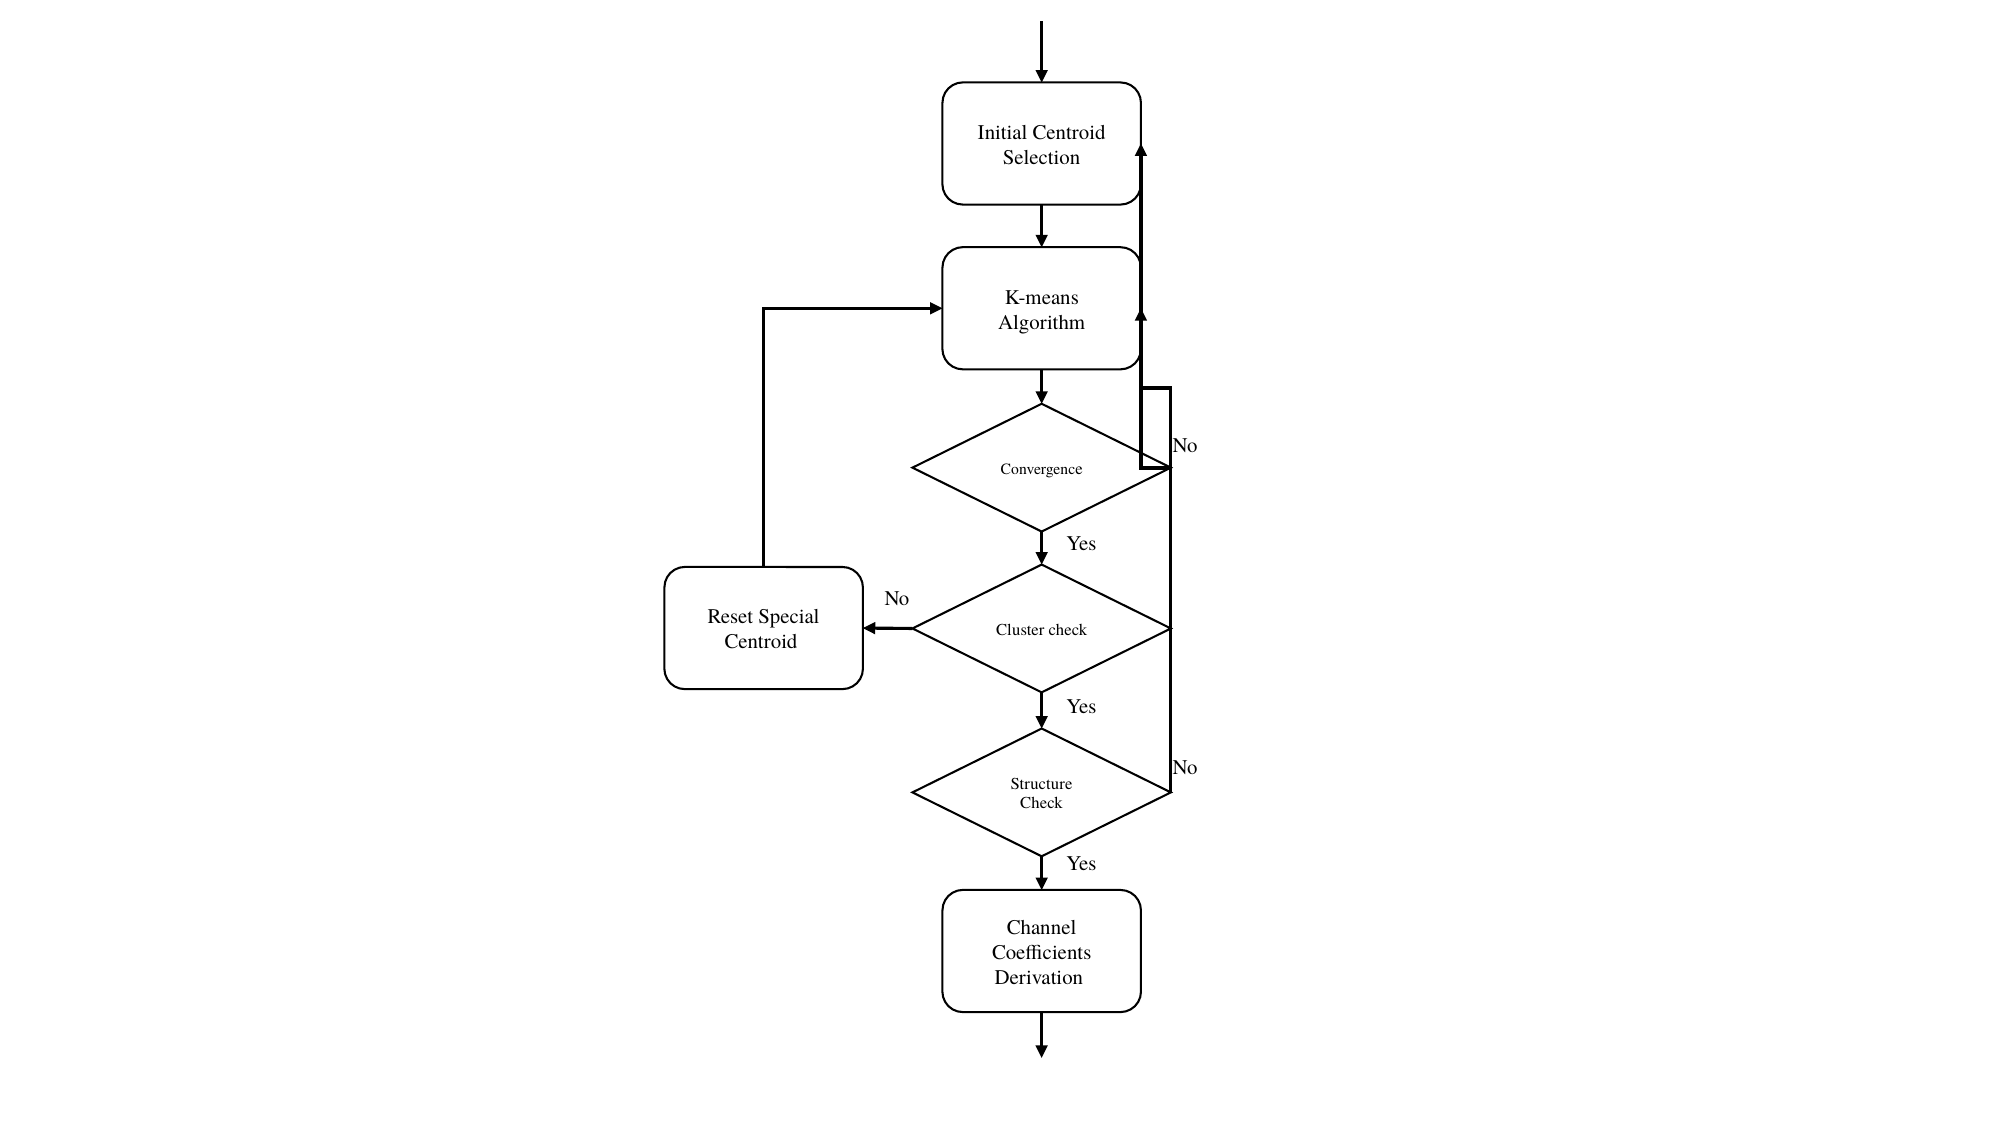

Initial Centroid Selection
K-means
Algorithm
Convergence
No
Yes
Cluster check
Reset Special
Centroid
No
Yes
Structure Check
No
Yes
Channel Coefficients Derivation